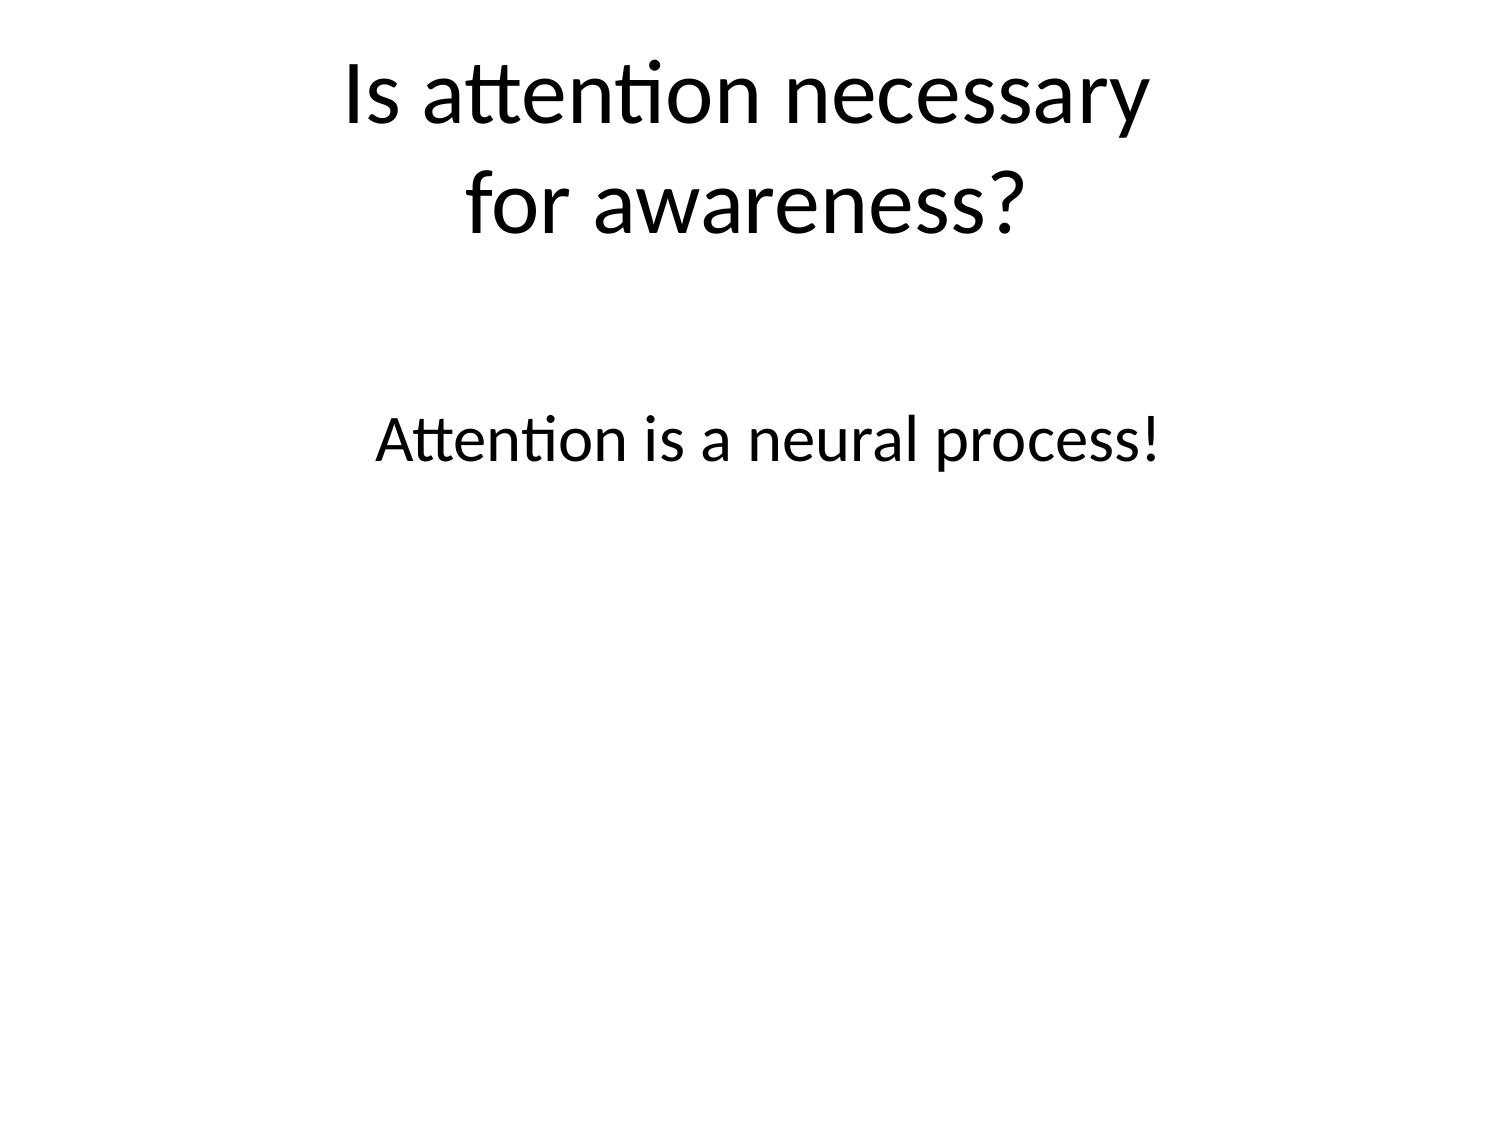

Is attention necessary
for awareness?
Attention is a neural process!